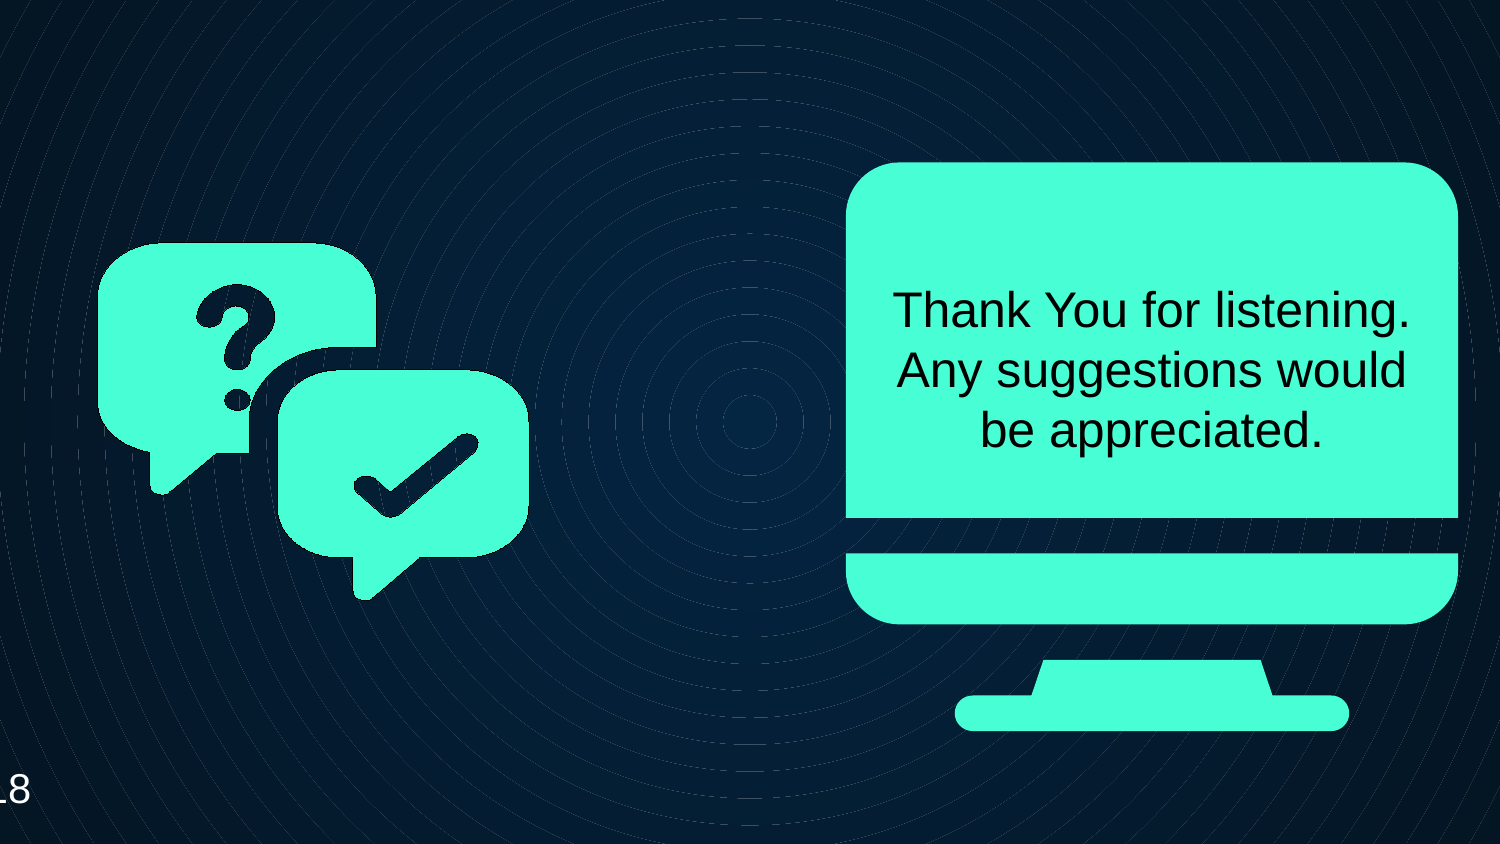

Thank You for listening.
Any suggestions would be appreciated.
18